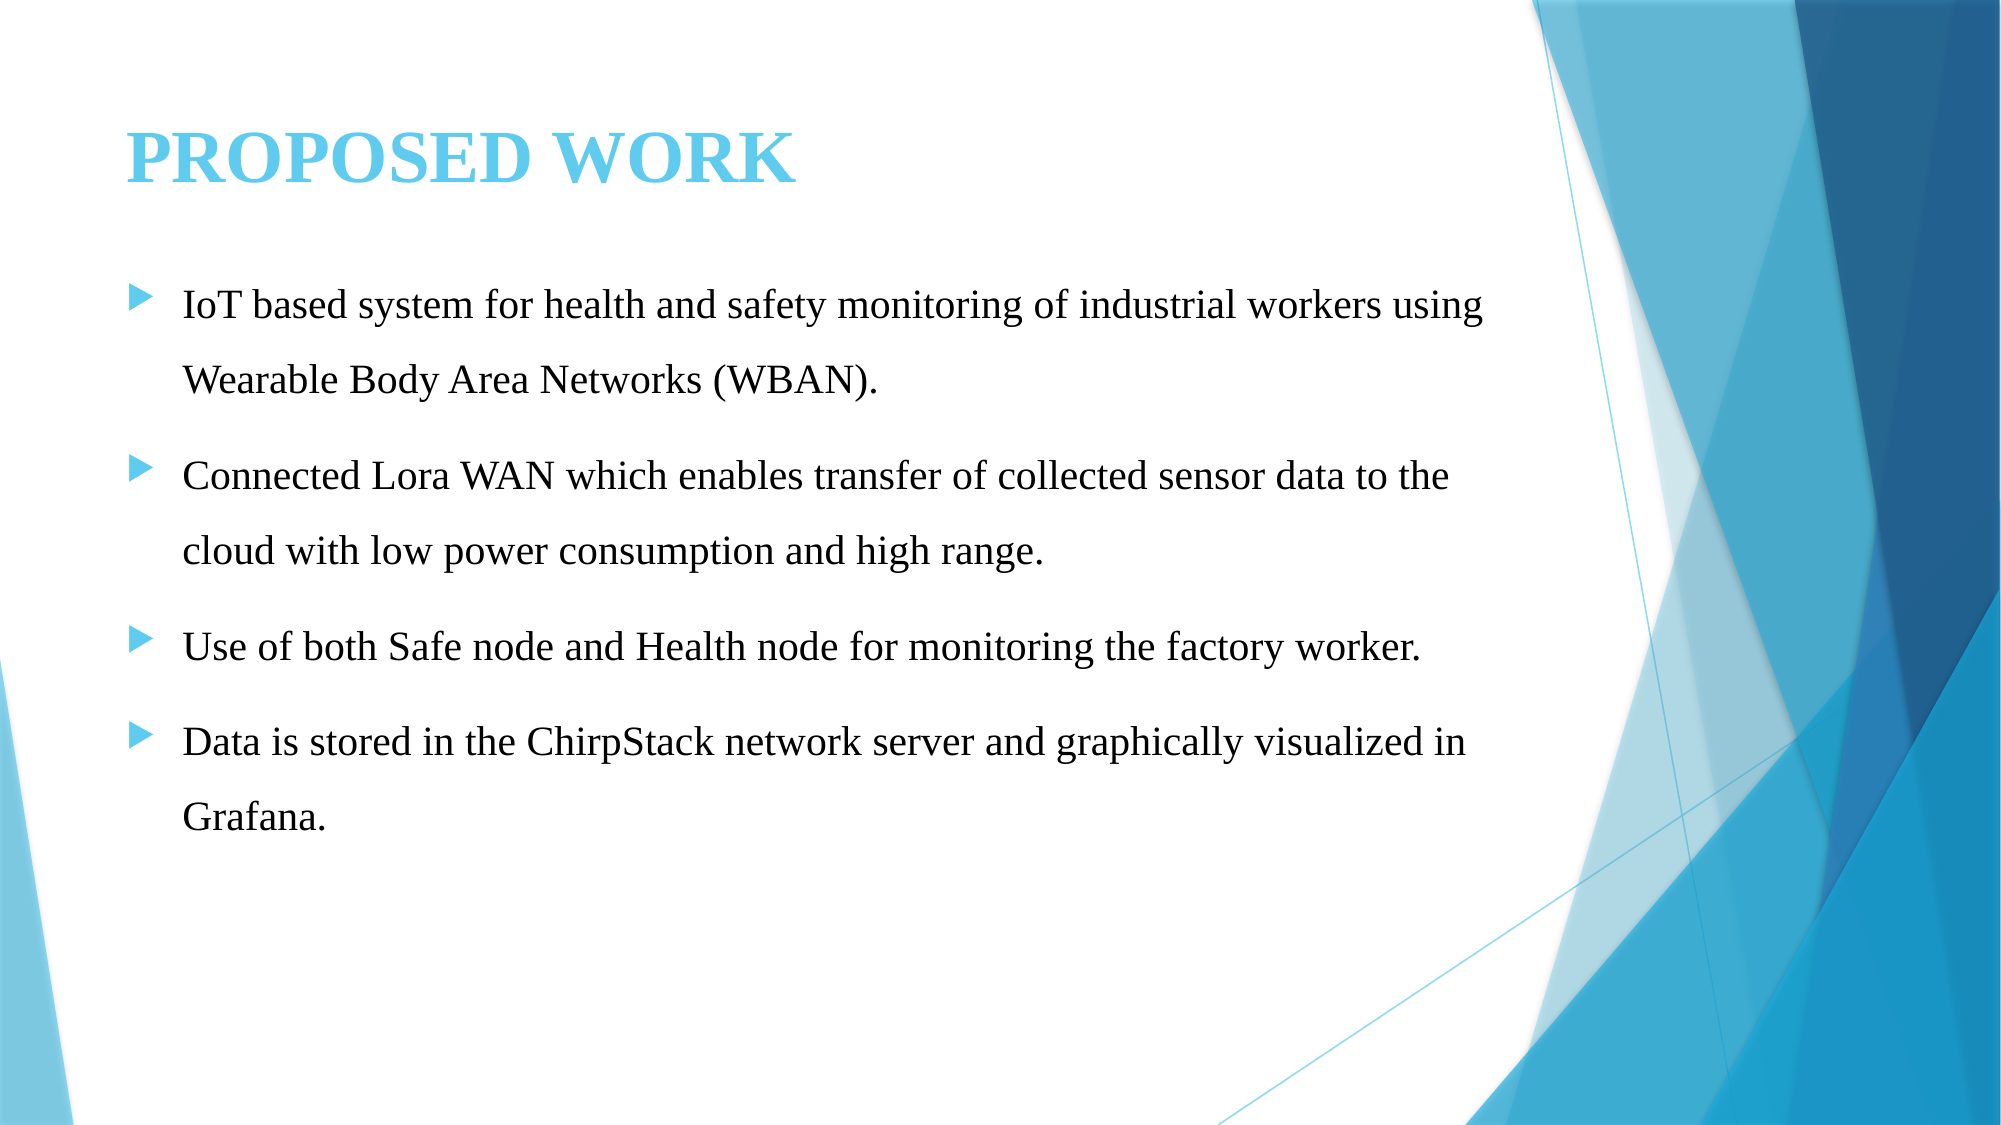

# PROPOSED WORK
IoT based system for health and safety monitoring of industrial workers using Wearable Body Area Networks (WBAN).
Connected Lora WAN which enables transfer of collected sensor data to the cloud with low power consumption and high range.
Use of both Safe node and Health node for monitoring the factory worker.
Data is stored in the ChirpStack network server and graphically visualized in Grafana.